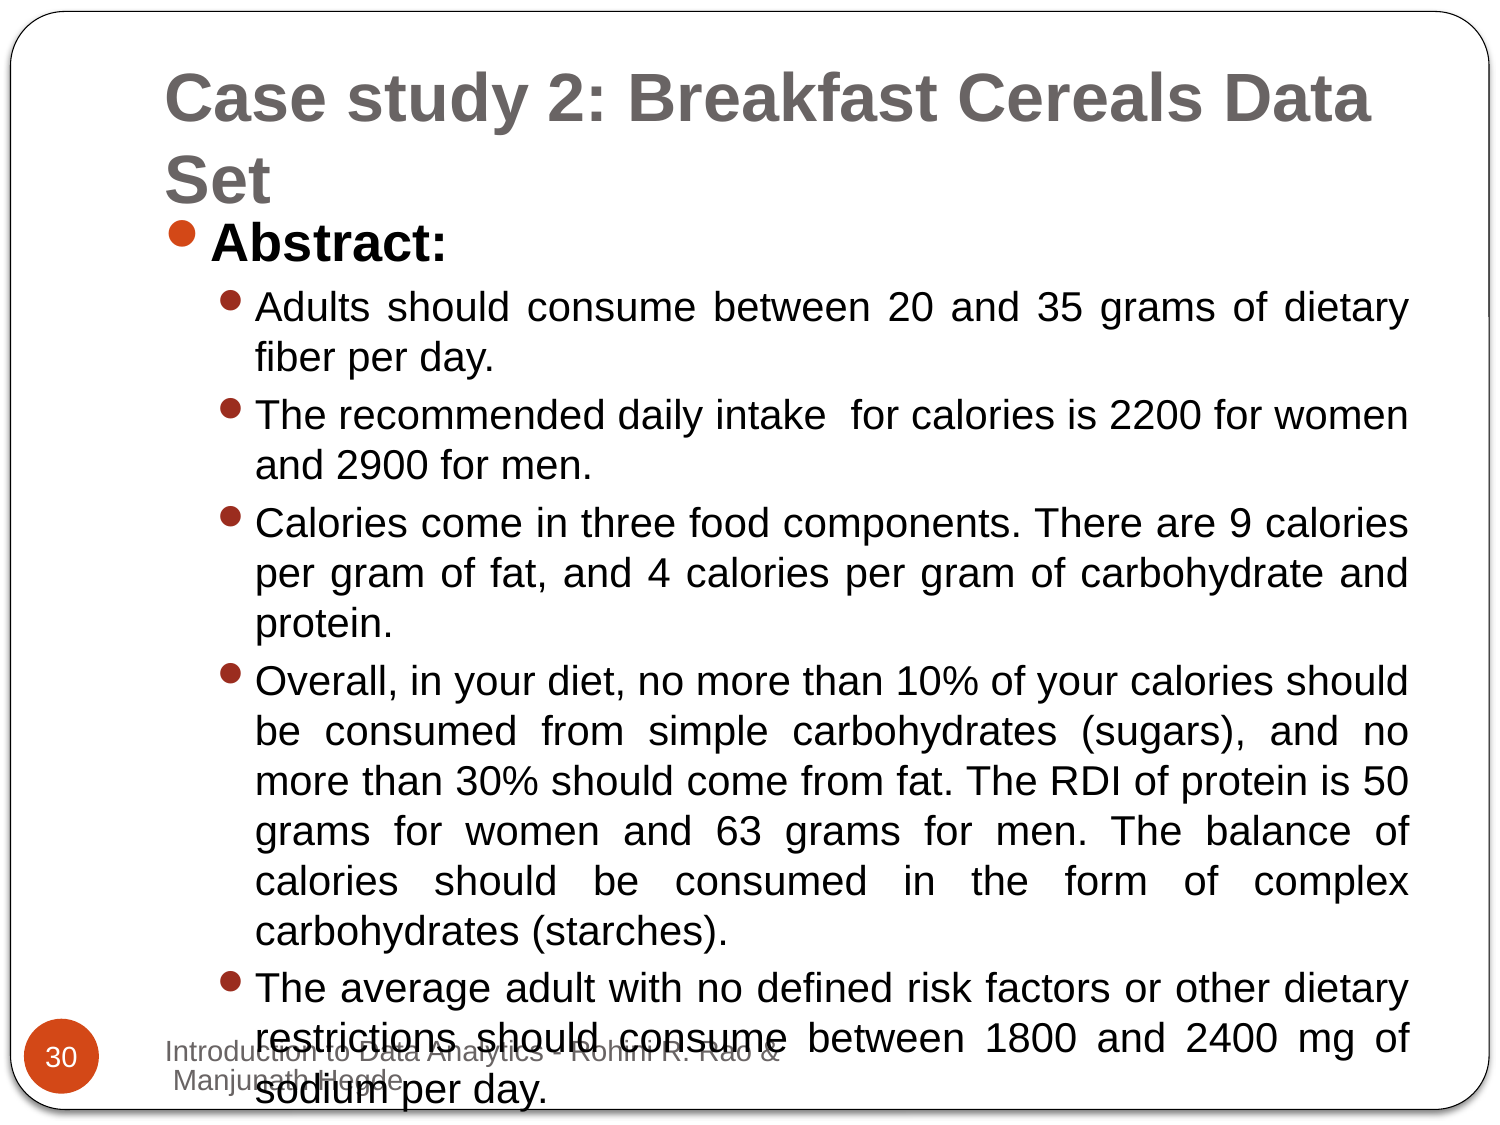

# Case study 2: Breakfast Cereals Data Set
Abstract:
Adults should consume between 20 and 35 grams of dietary fiber per day.
The recommended daily intake  for calories is 2200 for women and 2900 for men.
Calories come in three food components. There are 9 calories per gram of fat, and 4 calories per gram of carbohydrate and protein.
Overall, in your diet, no more than 10% of your calories should be consumed from simple carbohydrates (sugars), and no more than 30% should come from fat. The RDI of protein is 50 grams for women and 63 grams for men. The balance of calories should be consumed in the form of complex carbohydrates (starches).
The average adult with no defined risk factors or other dietary restrictions should consume between 1800 and 2400 mg of sodium per day.
The type and amount of milk added to cereal can make a significant difference in the fat and protein content of your breakfast.

Introduction to Data Analytics - Rohini R. Rao & Manjunath Hegde
30